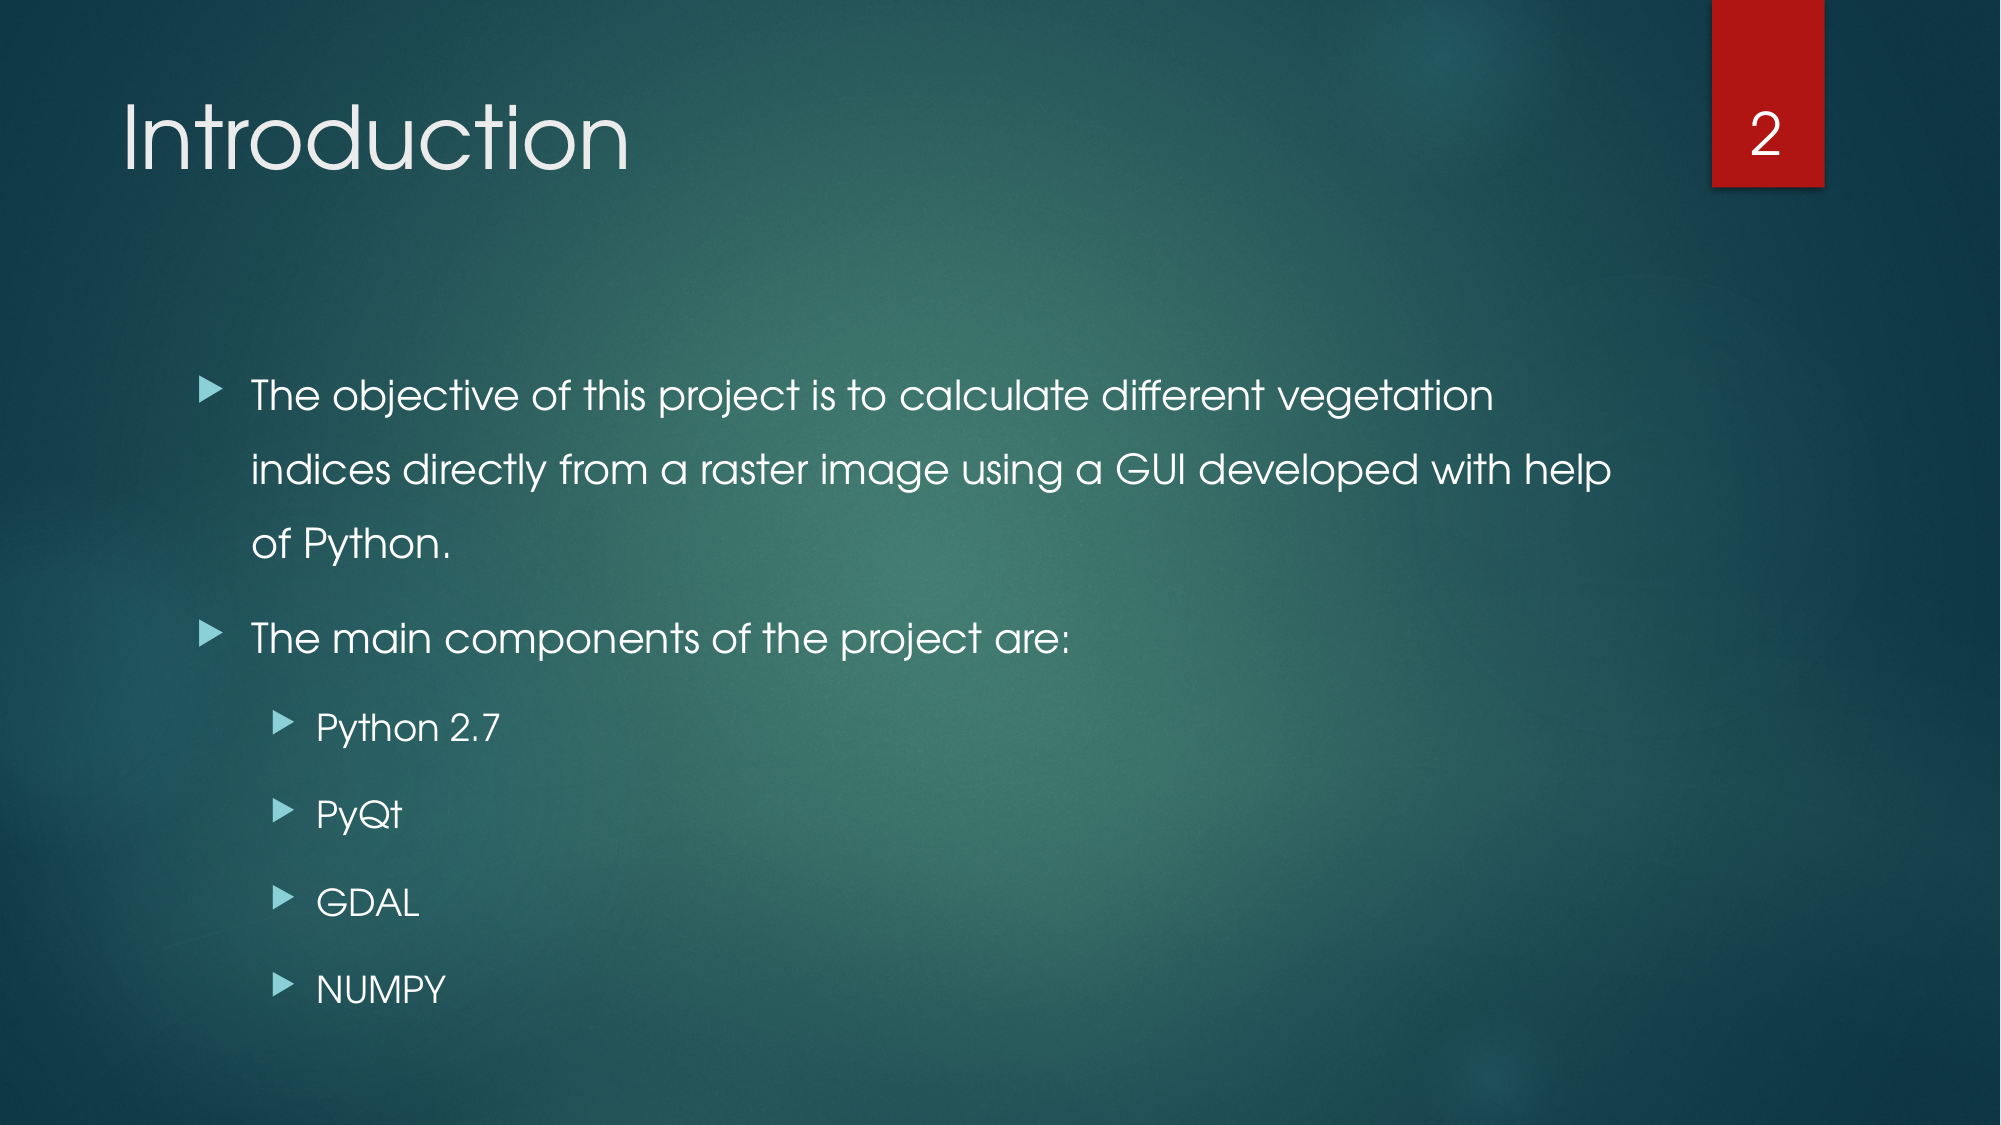

2
# Introduction
The objective of this project is to calculate different vegetation indices directly from a raster image using a GUI developed with help of Python.
The main components of the project are:
Python 2.7
PyQt
GDAL
NUMPY